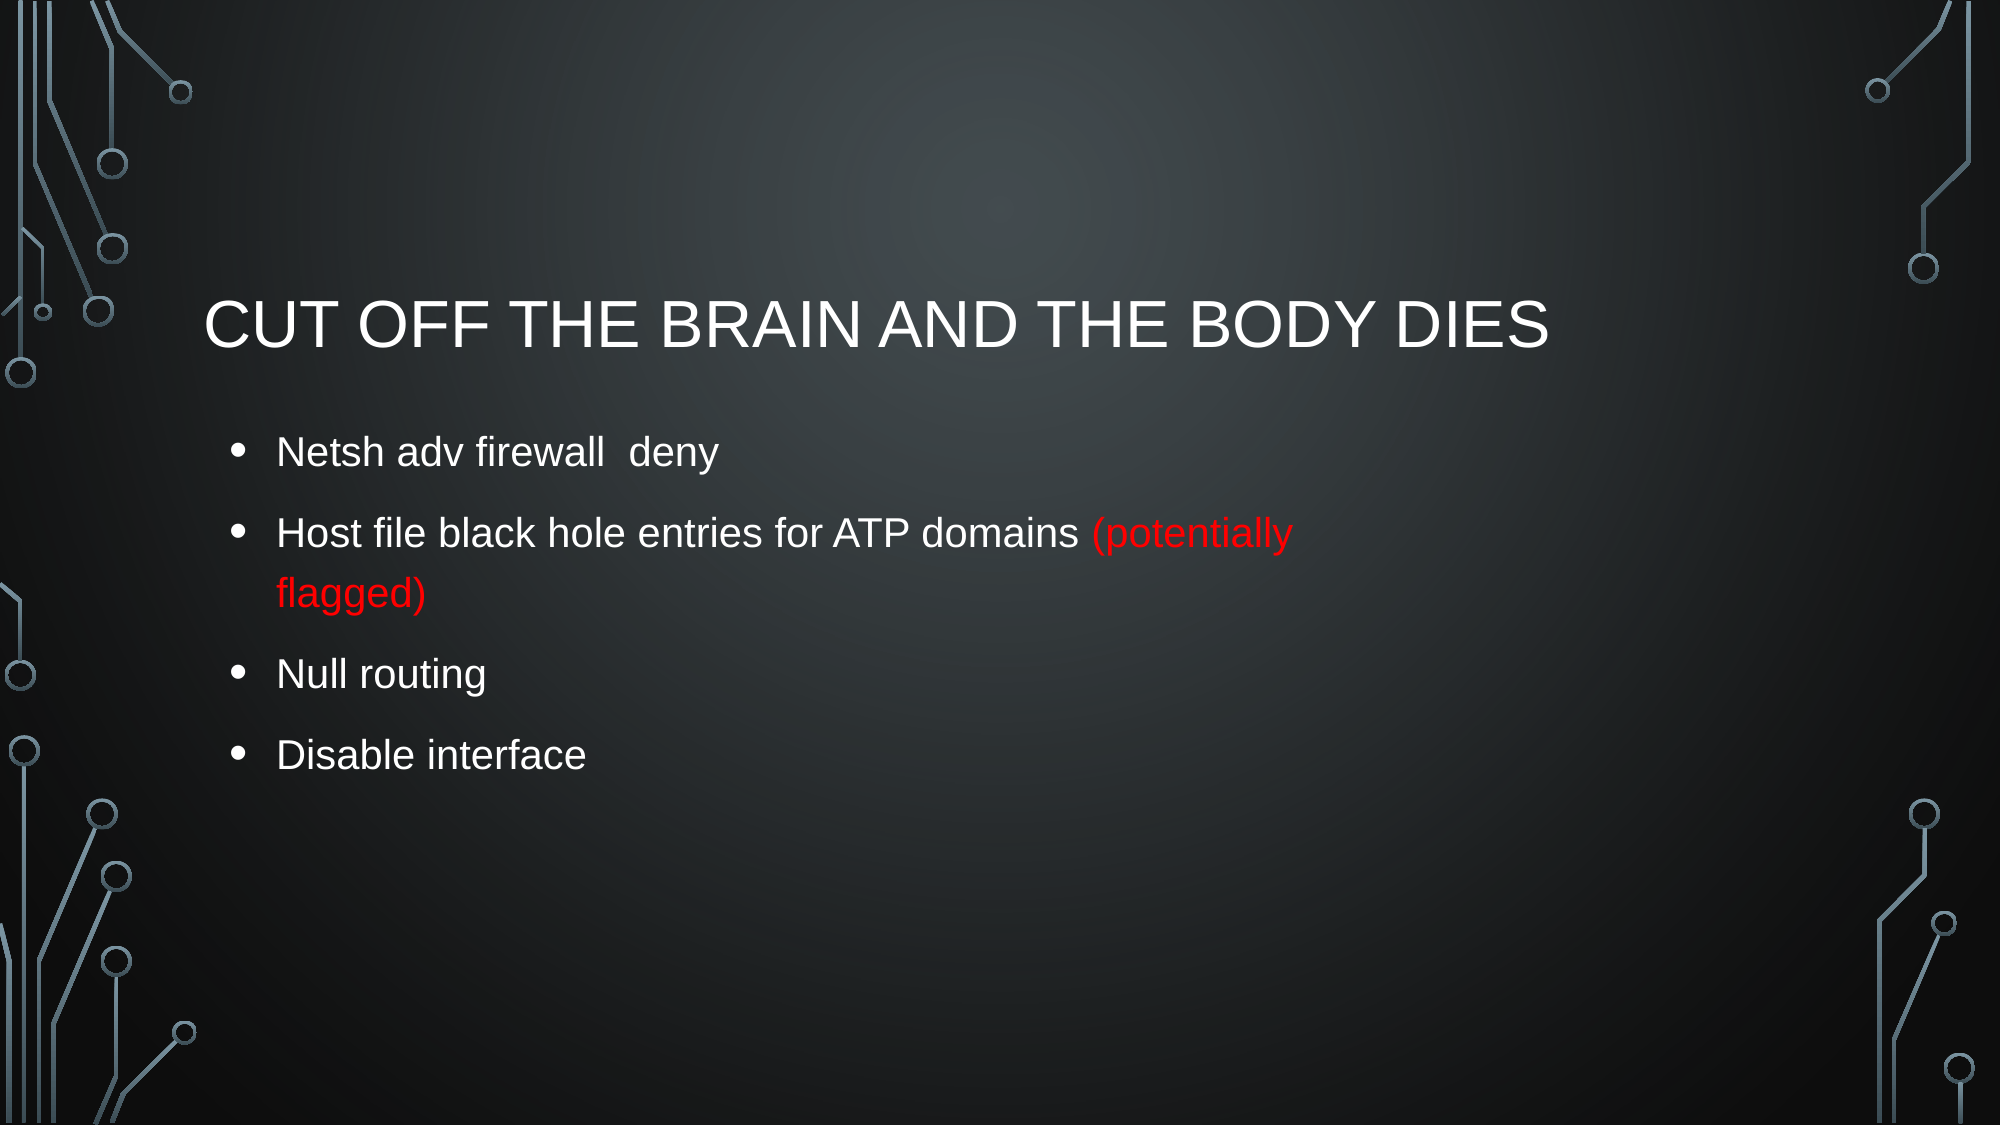

# Cut off the brain and the body dies
Netsh adv firewall  deny
Host file black hole entries for ATP domains (potentially flagged)
Null routing
Disable interface